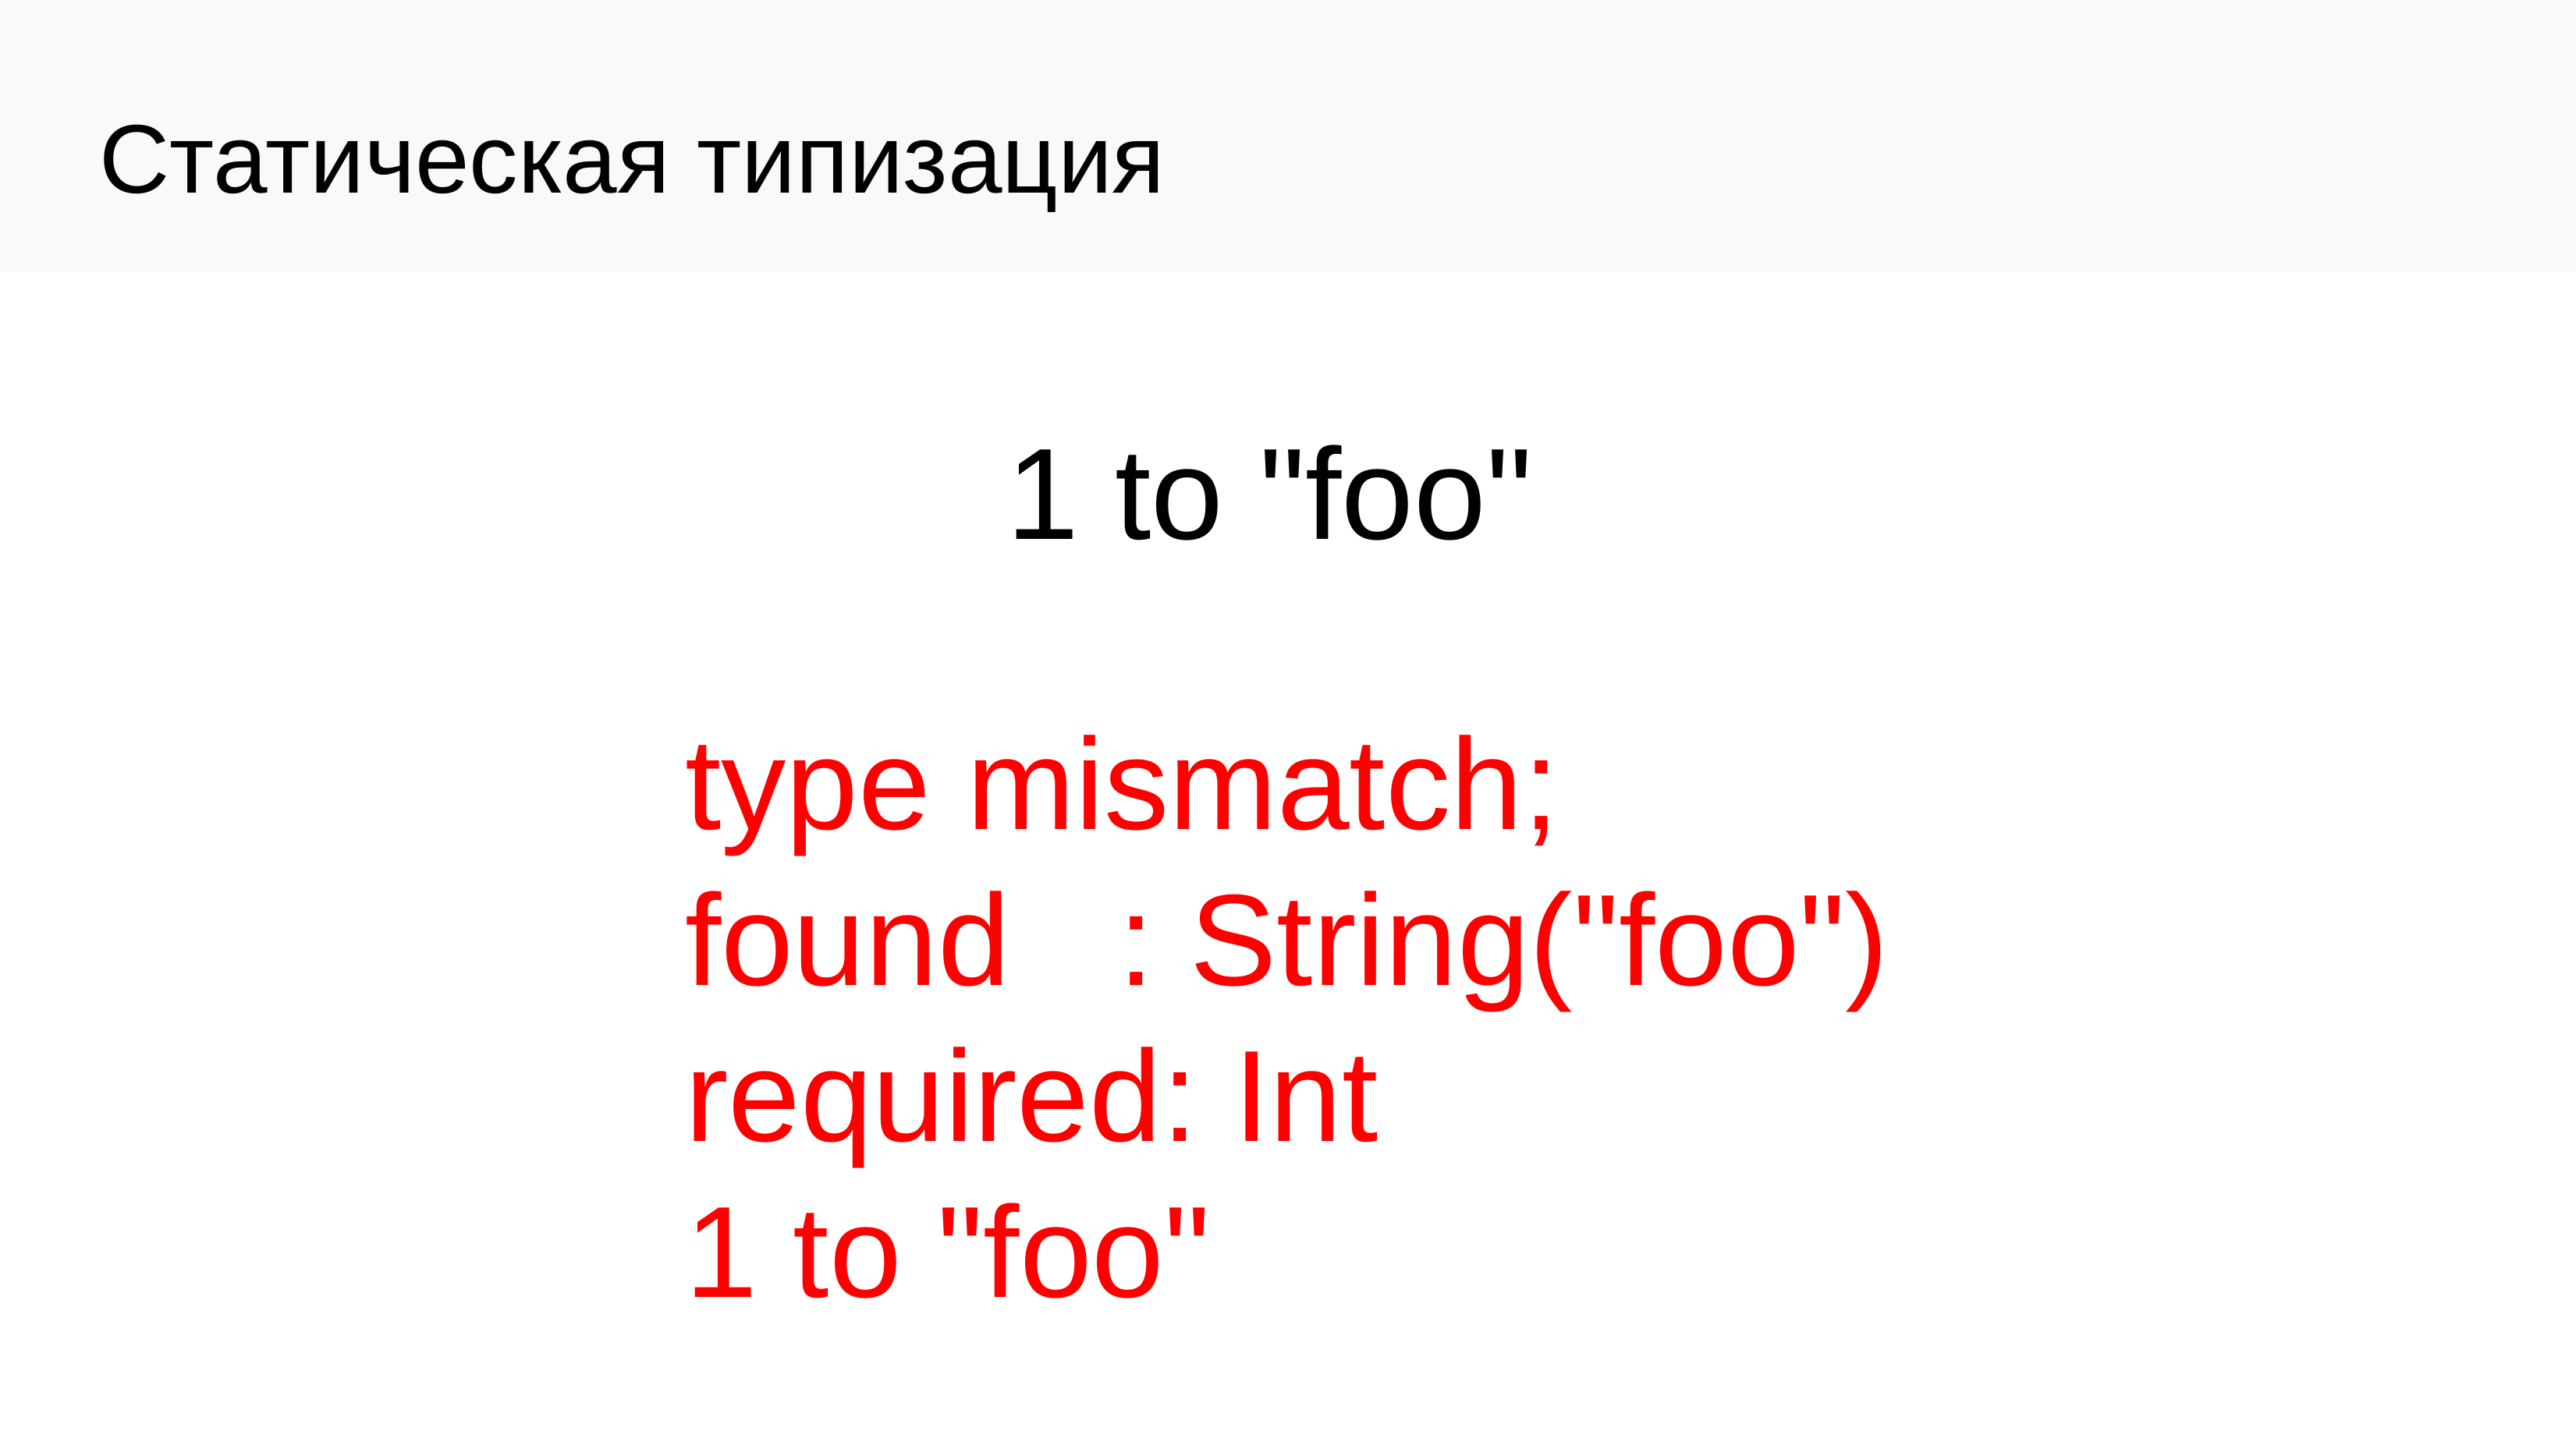

Статическая типизация
1 to "foo"
type mismatch;
found   : String("foo")
required: Int
1 to "foo"